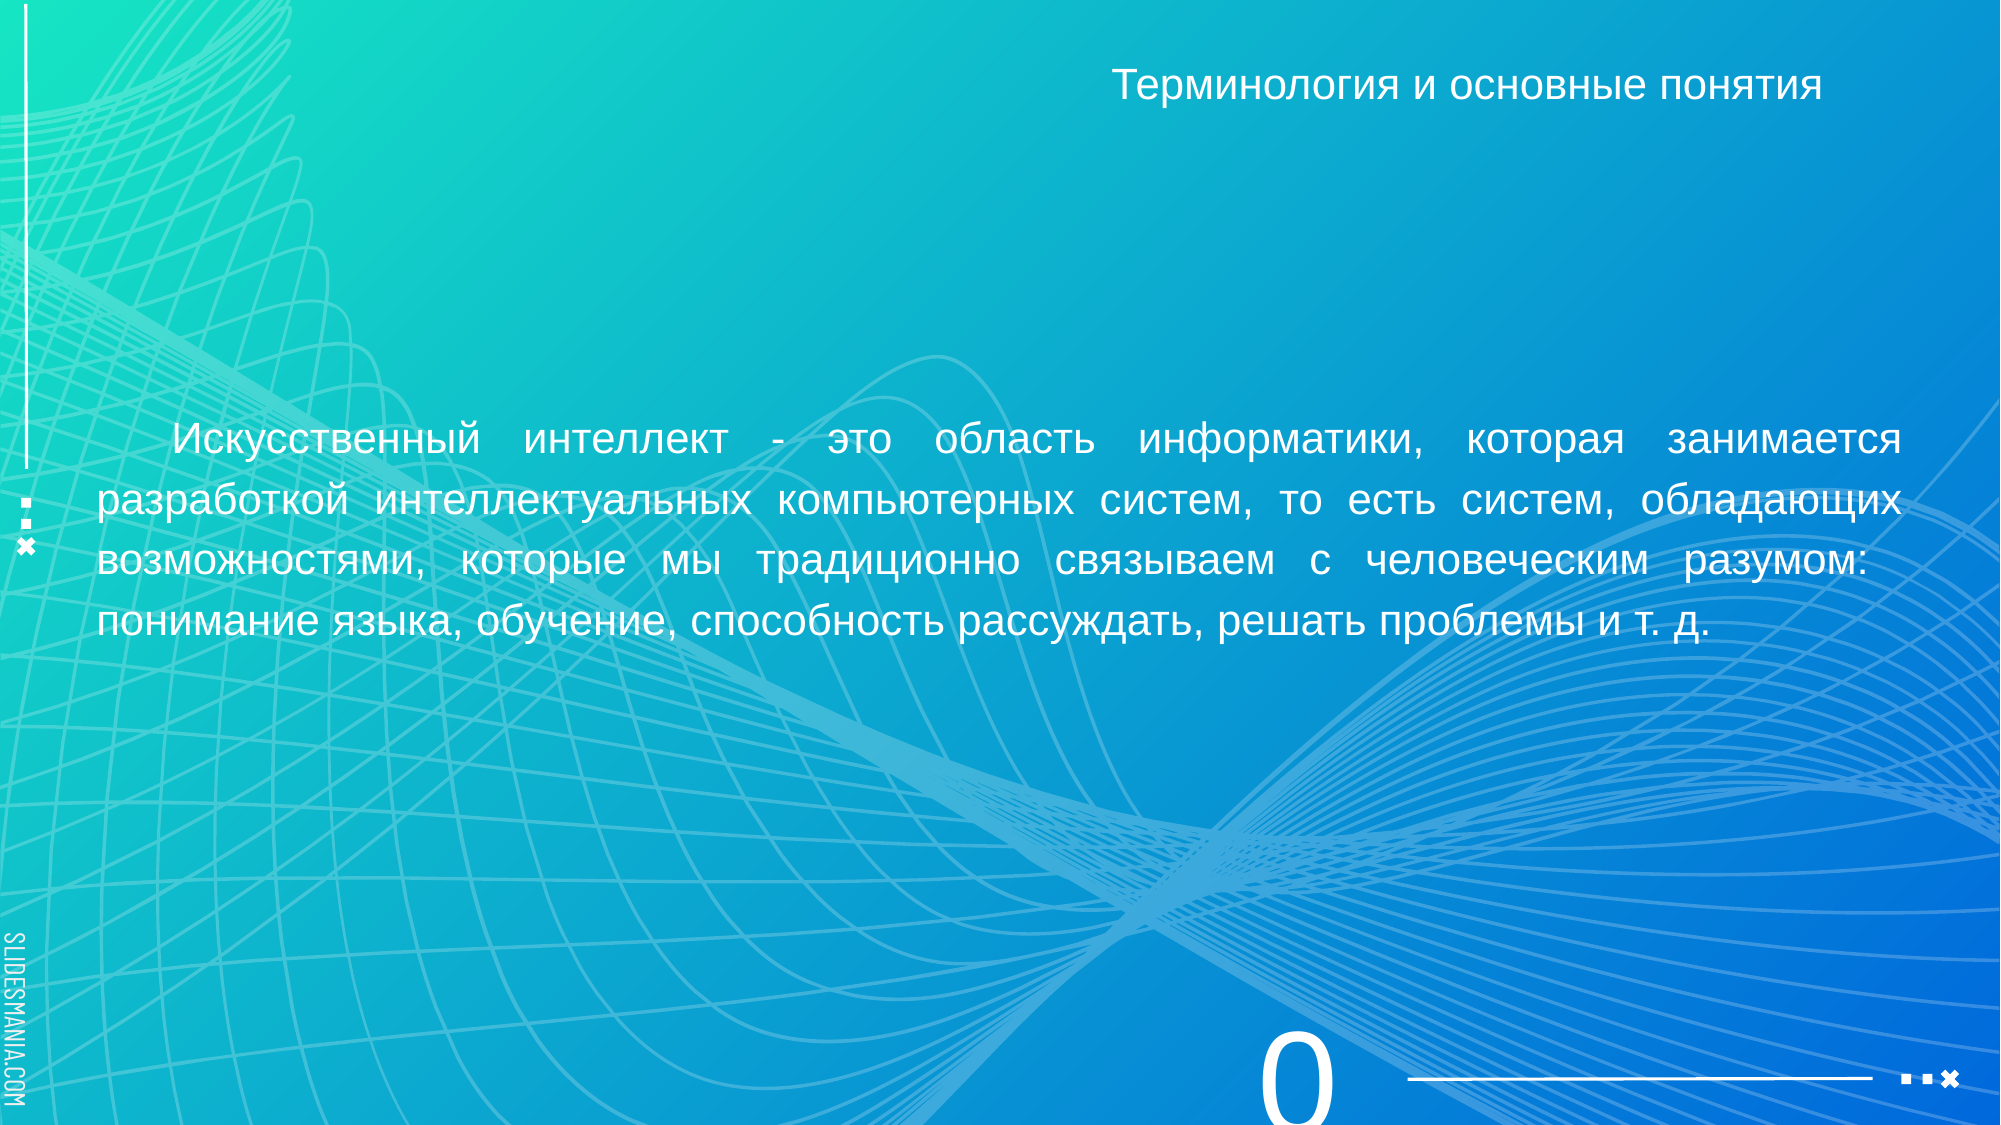

Терминология и основные понятия
Искусственный интеллект - это область информатики, которая занимается разработкой интеллектуальных компьютерных систем, то есть систем, обладающих возможностями, которые мы традиционно связываем с человеческим разумом:  понимание языка, обучение, способность рассуждать, решать проблемы и т. д.

01